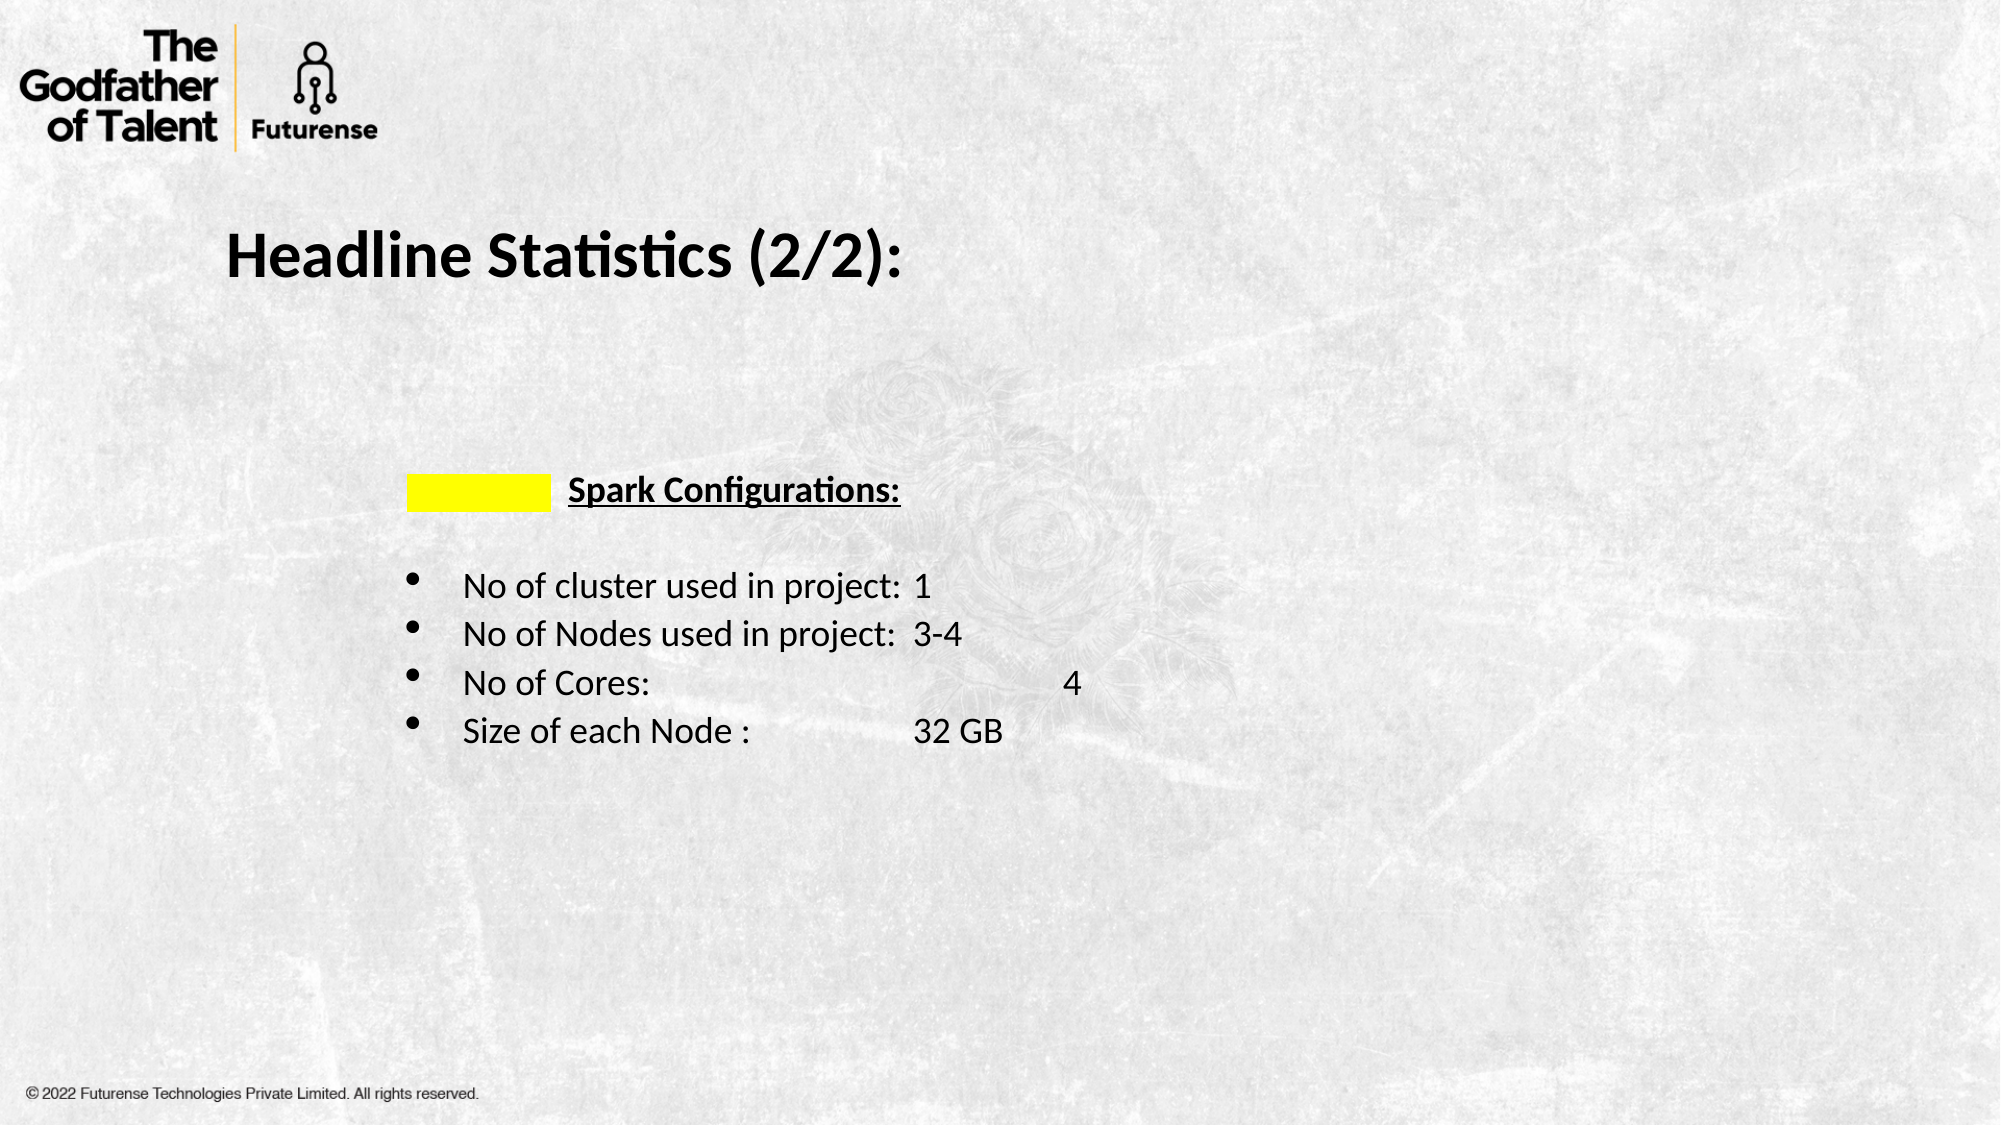

Headline Statistics (2/2):
                   Spark Configurations:

No of cluster used in project:	1
No of Nodes used in project: 	3-4
No of Cores: 			4
Size of each Node : 		32 GB